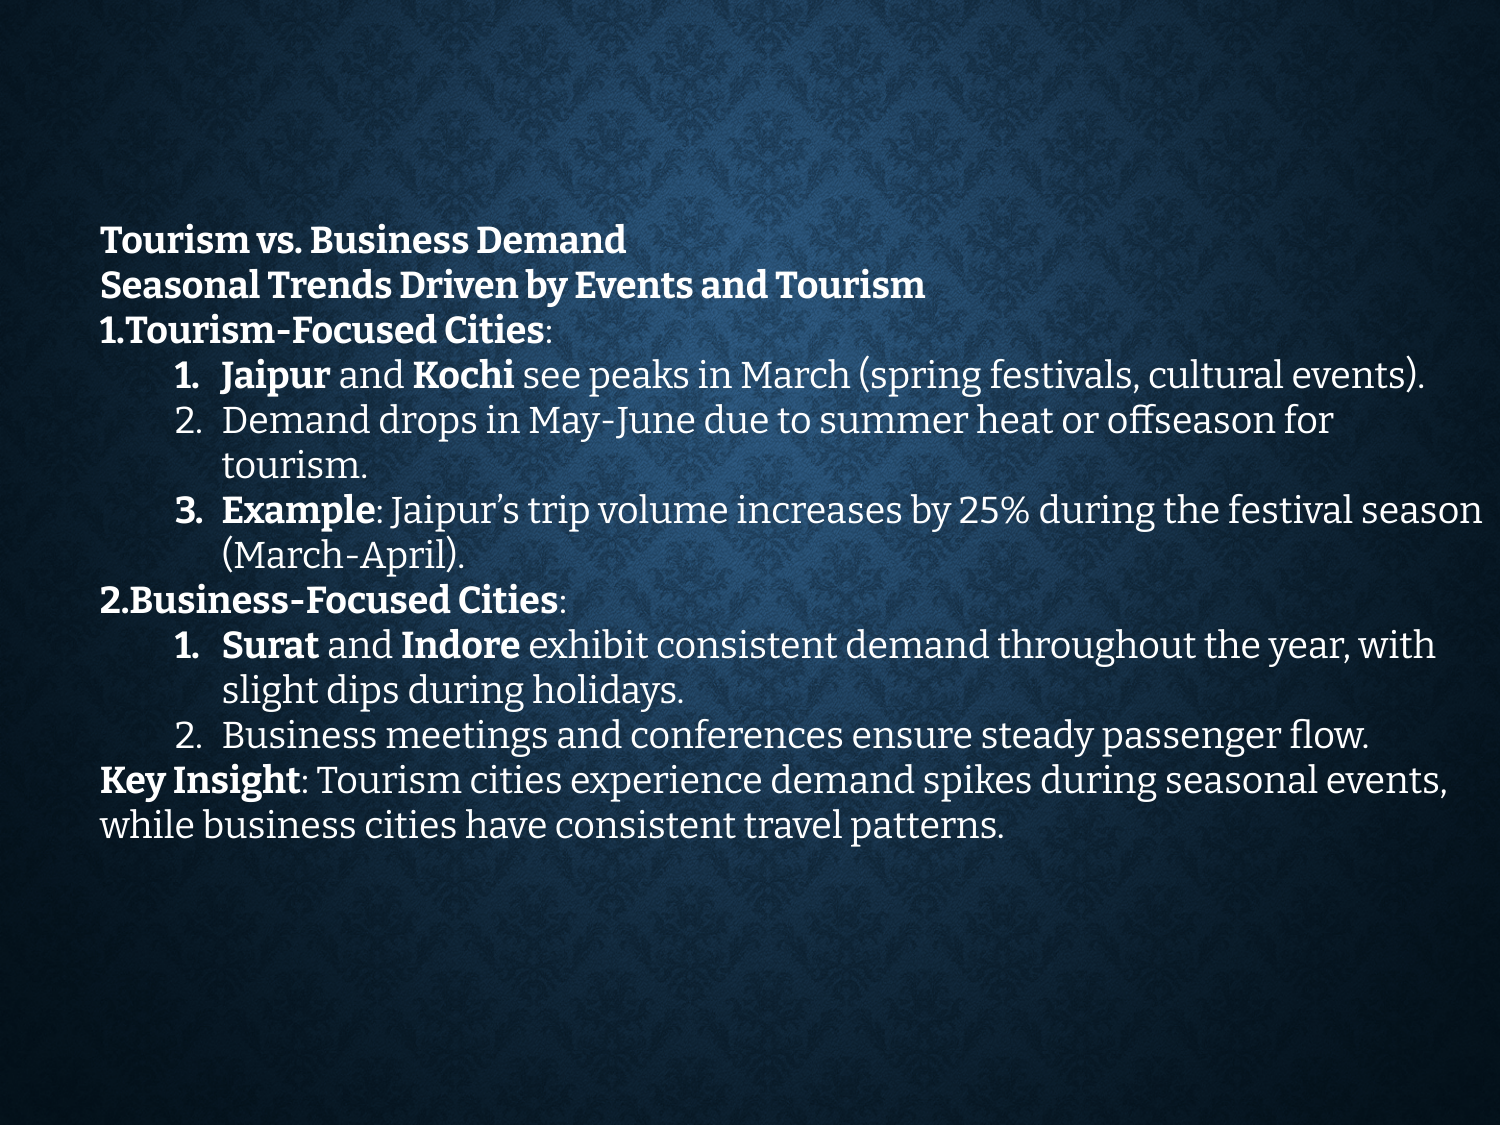

Tourism vs. Business Demand
Seasonal Trends Driven by Events and Tourism
Tourism-Focused Cities:
Jaipur and Kochi see peaks in March (spring festivals, cultural events).
Demand drops in May-June due to summer heat or offseason for tourism.
Example: Jaipur’s trip volume increases by 25% during the festival season (March-April).
Business-Focused Cities:
Surat and Indore exhibit consistent demand throughout the year, with slight dips during holidays.
Business meetings and conferences ensure steady passenger flow.
Key Insight: Tourism cities experience demand spikes during seasonal events, while business cities have consistent travel patterns.